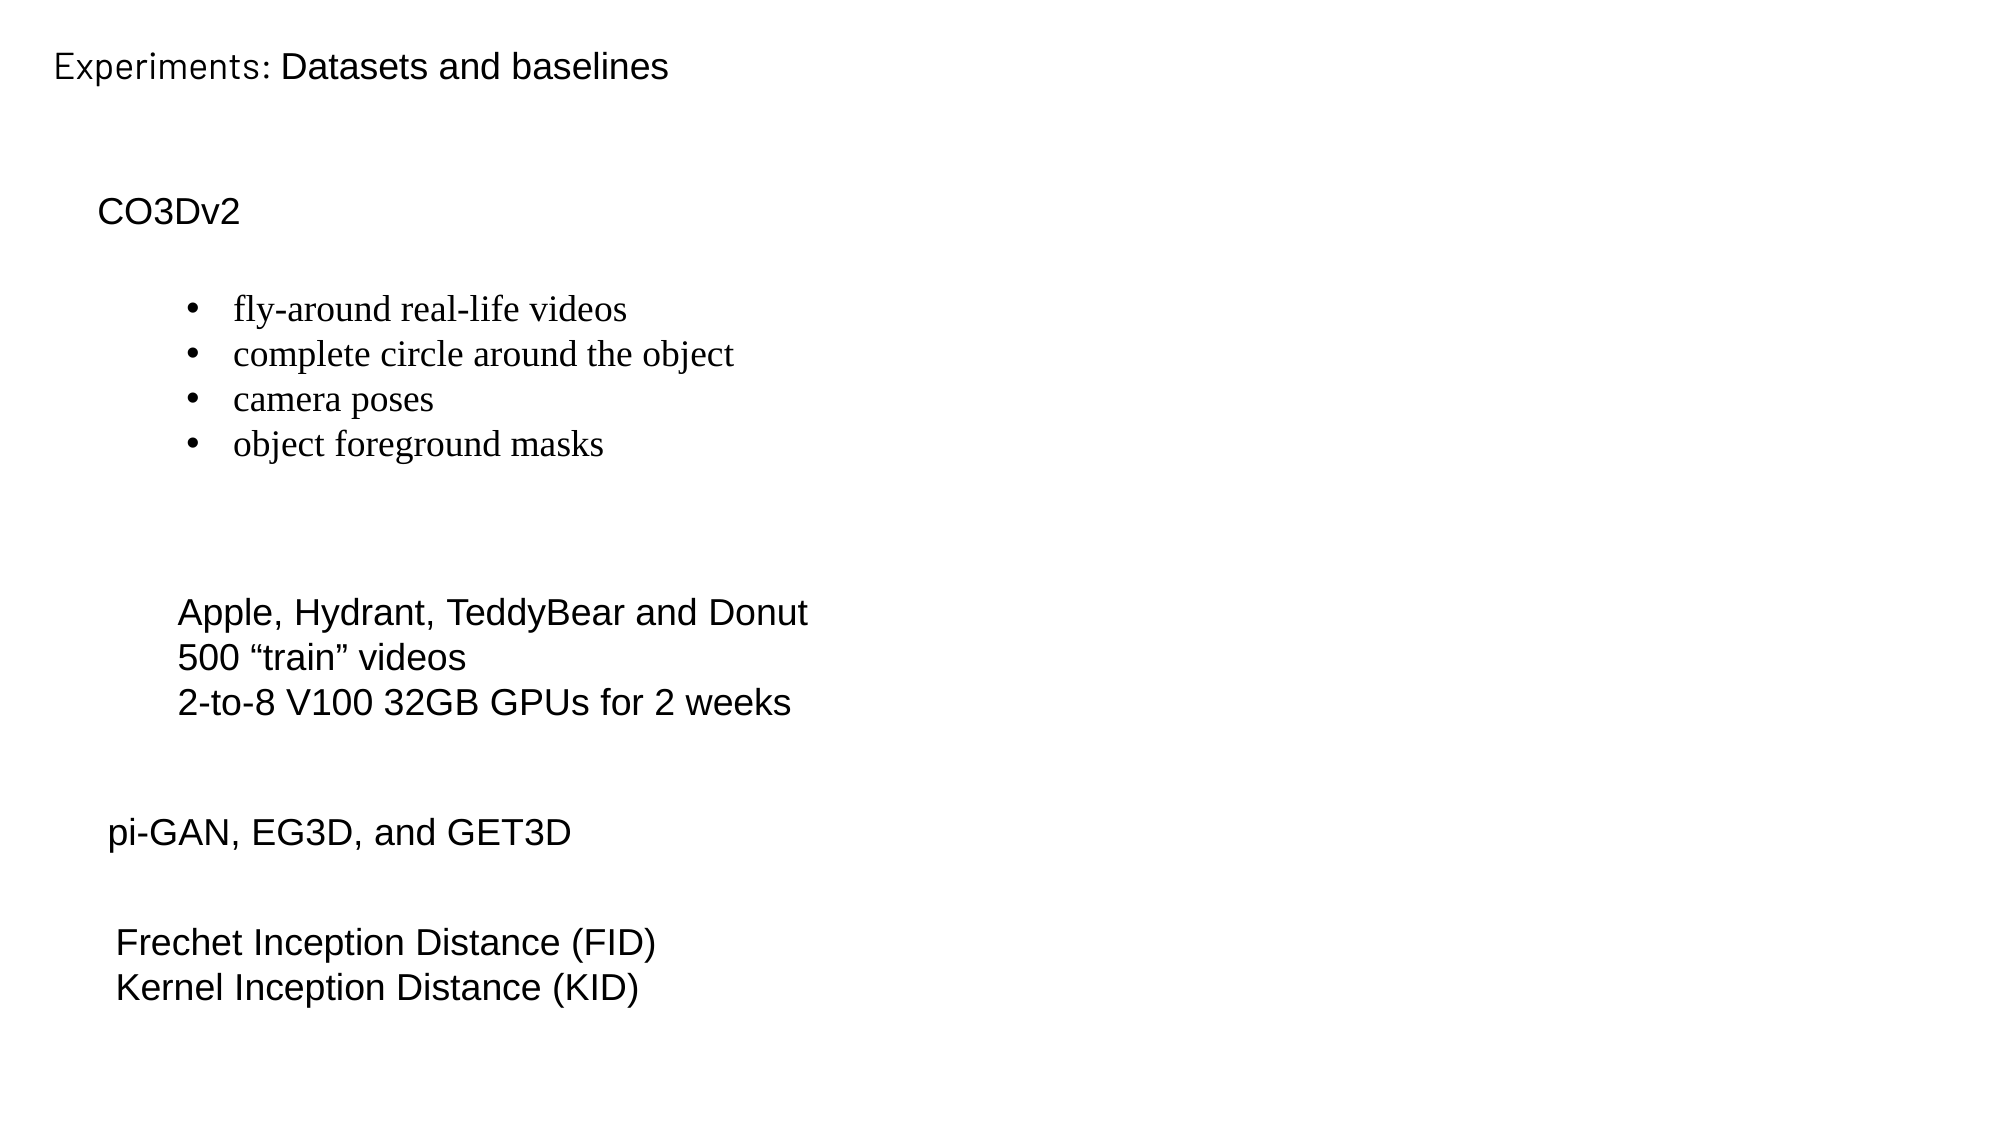

Experiments: Datasets and baselines
CO3Dv2
fly-around real-life videos
complete circle around the object
camera poses
object foreground masks
Apple, Hydrant, TeddyBear and Donut
500 “train” videos
2-to-8 V100 32GB GPUs for 2 weeks
pi-GAN, EG3D, and GET3D
Frechet Inception Distance (FID)
Kernel Inception Distance (KID)